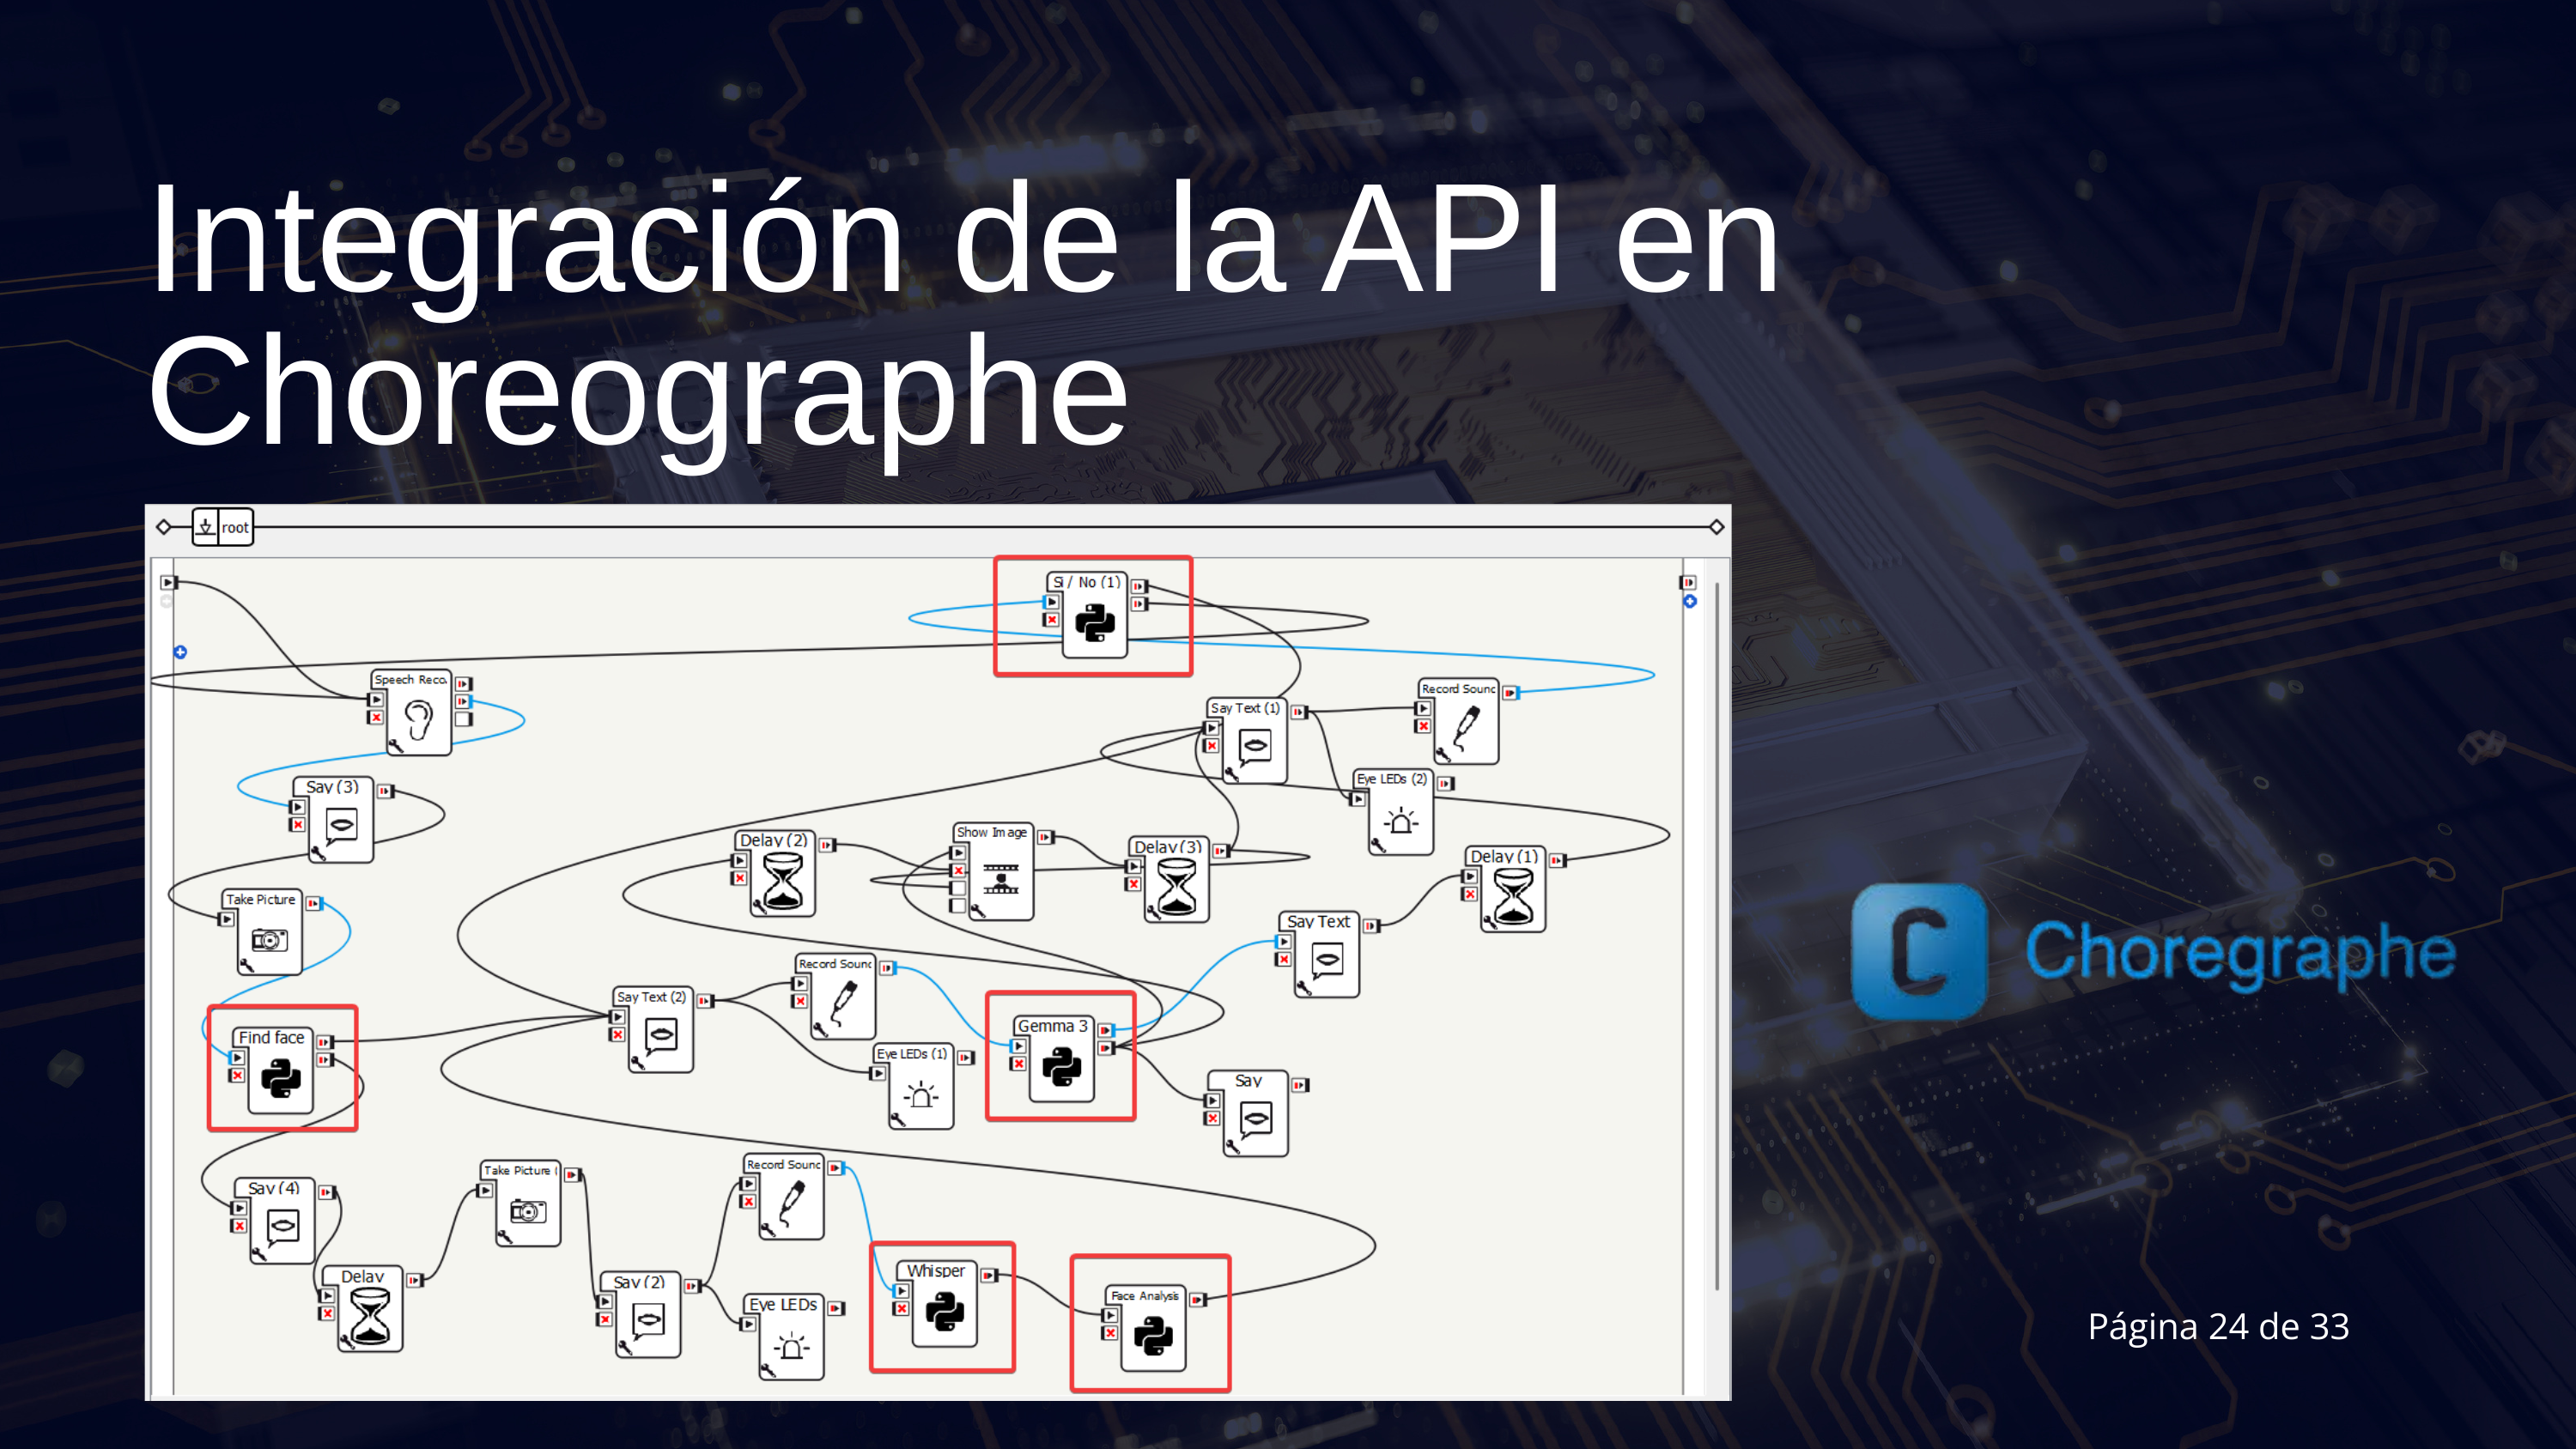

Integración de la API en Choreographe

Página 24 de 33